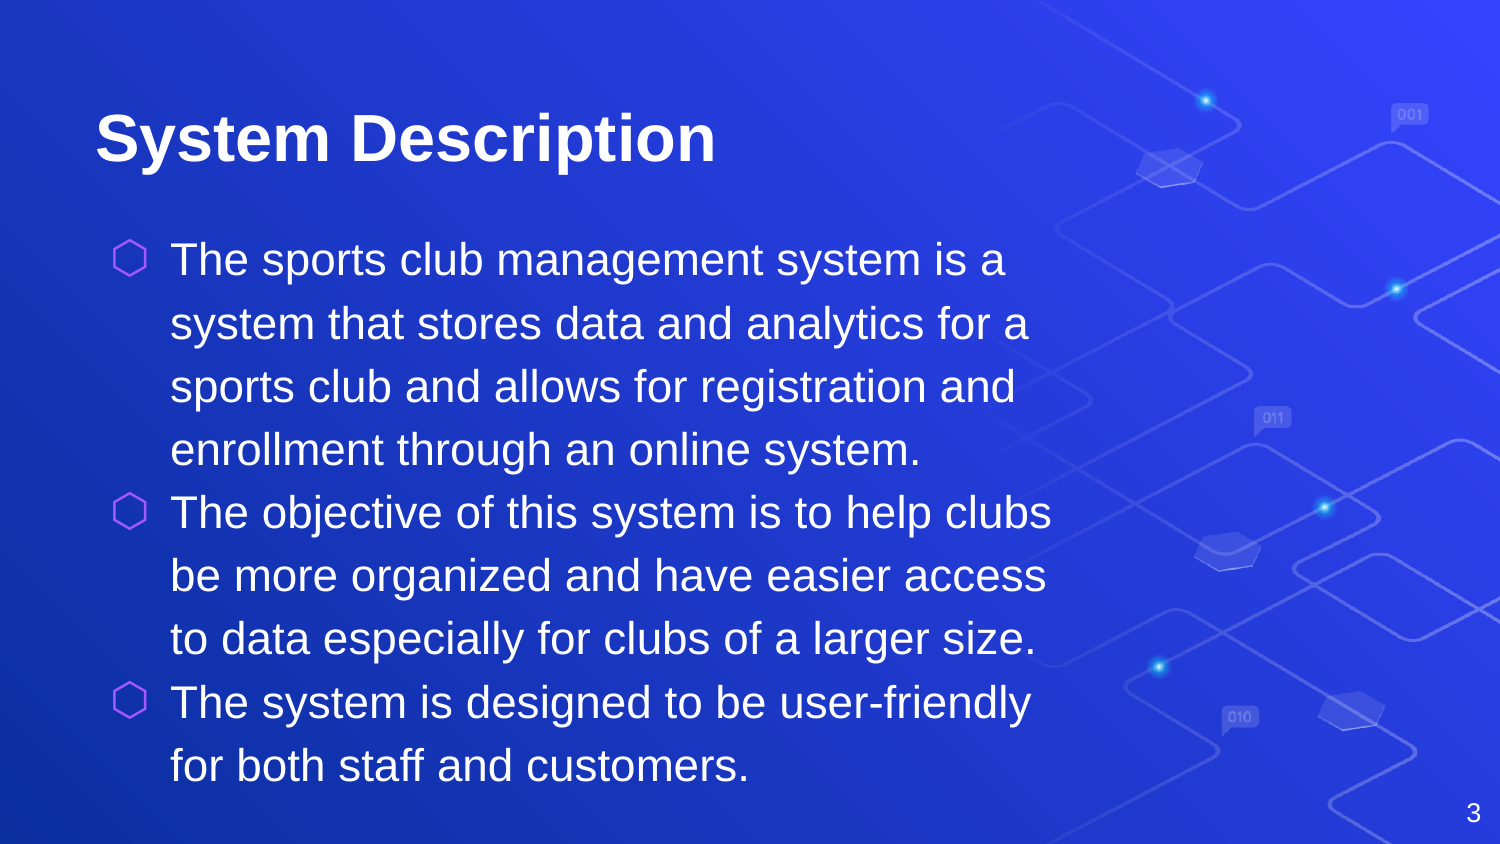

# System Description
The sports club management system is a system that stores data and analytics for a sports club and allows for registration and enrollment through an online system.
The objective of this system is to help clubs be more organized and have easier access to data especially for clubs of a larger size.
The system is designed to be user-friendly for both staff and customers.
3